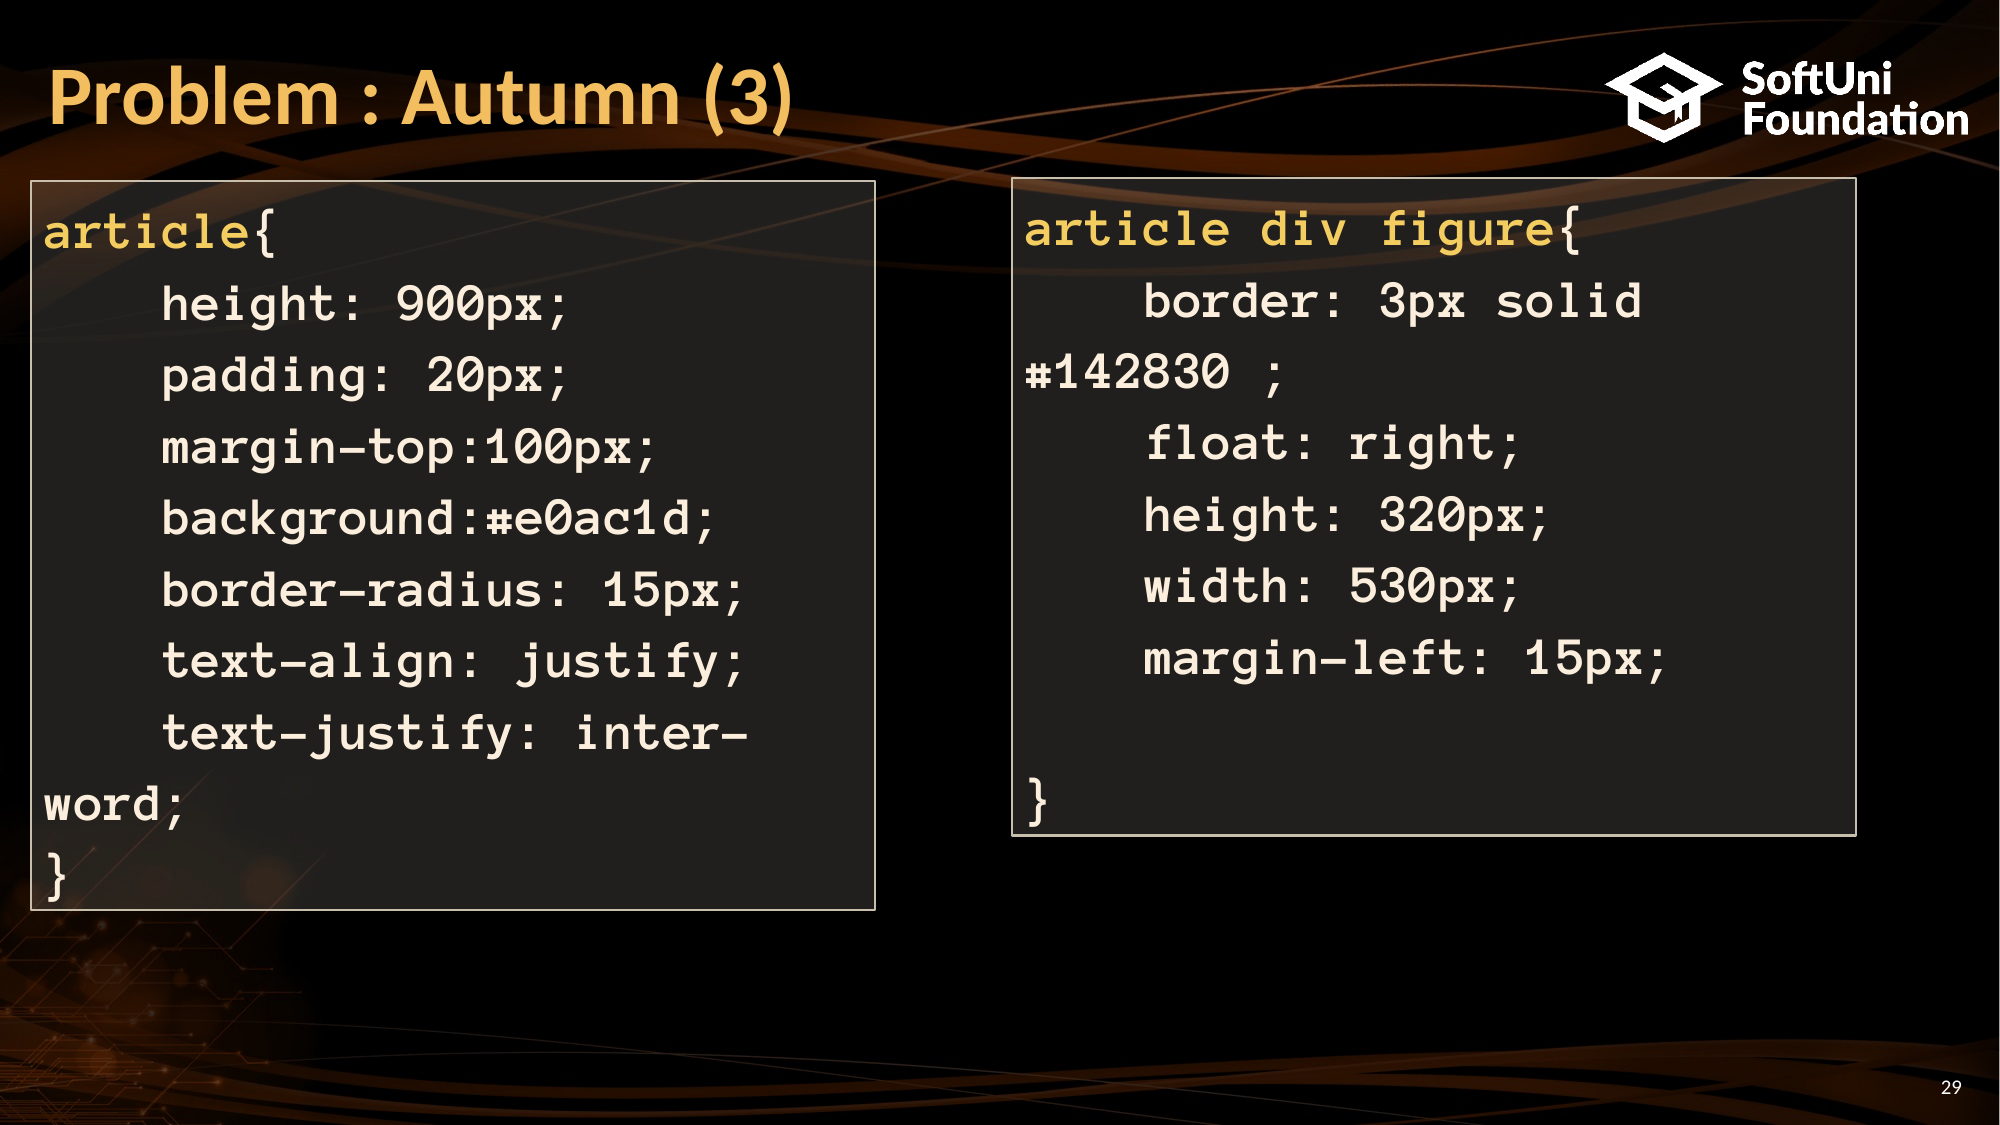

# Problem : Autumn (3)
article div figure{
    border: 3px solid #142830 ;
    float: right;
    height: 320px;
    width: 530px;
    margin-left: 15px;

}
article{
    height: 900px;
    padding: 20px;
    margin-top:100px;
    background:#e0ac1d;
    border-radius: 15px;
    text-align: justify;
    text-justify: inter-word;
}
29